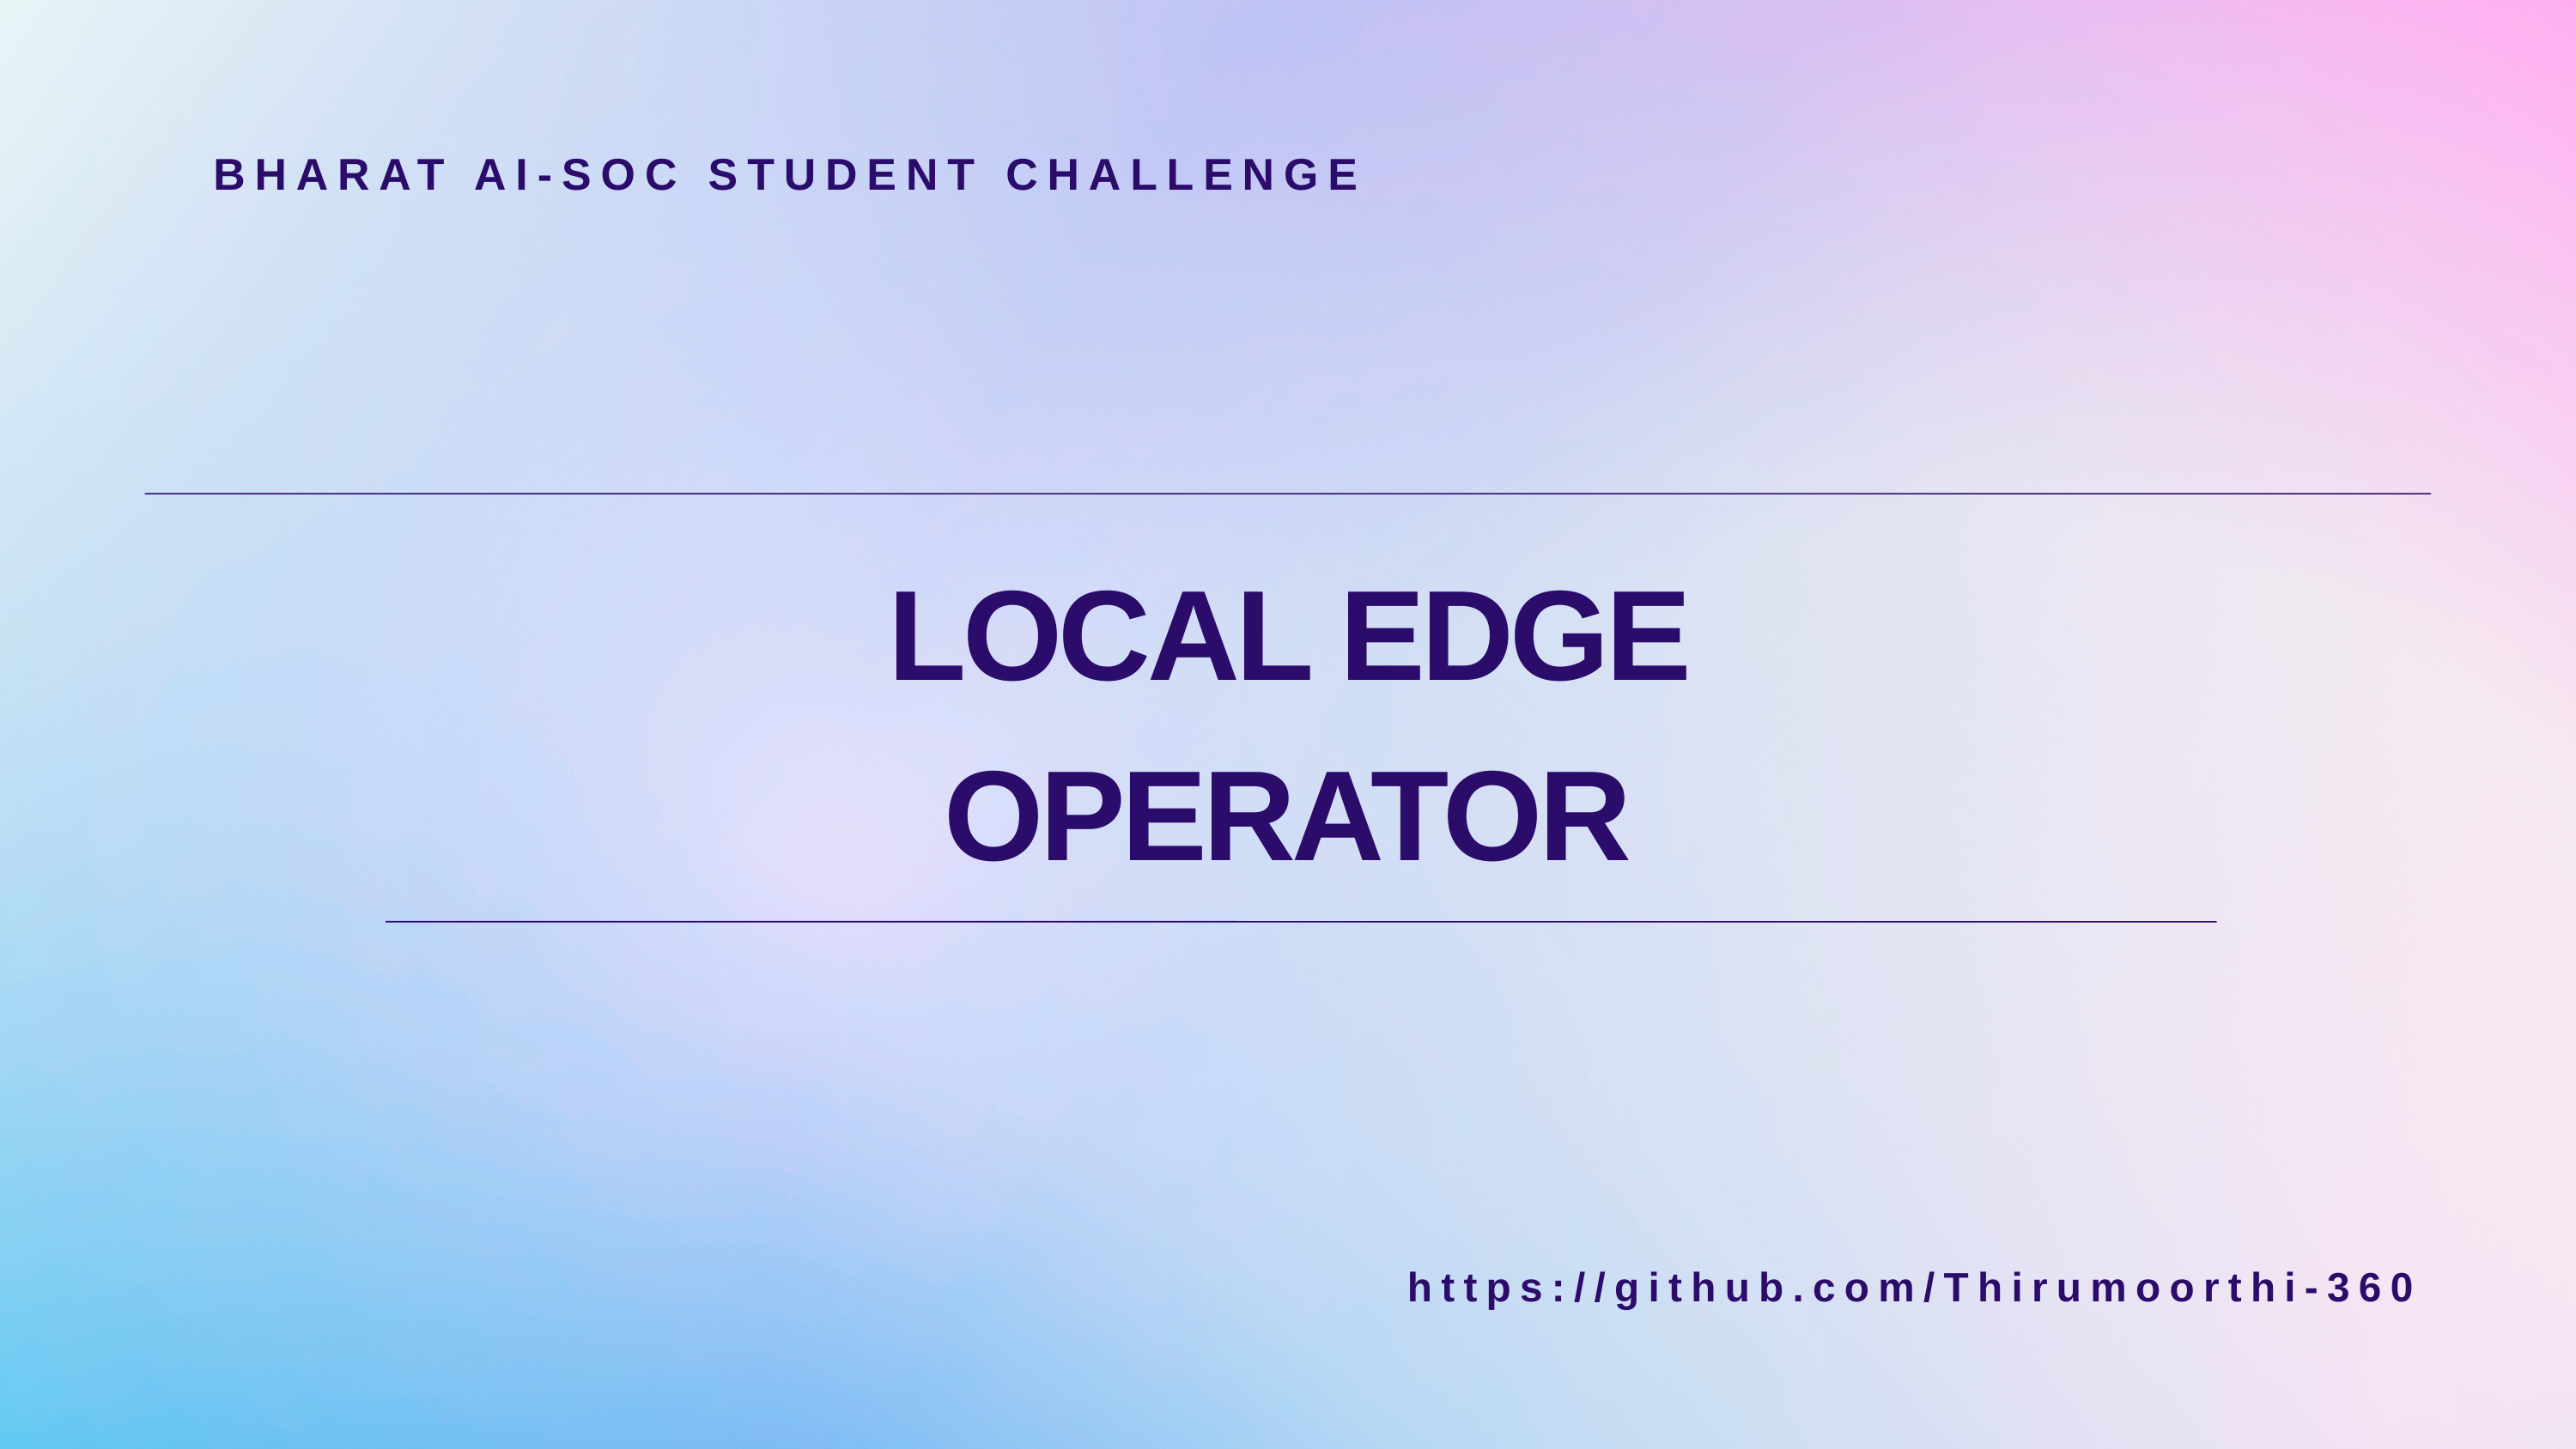

BHARAT AI-SOC STUDENT CHALLENGE

LOCAL EDGE OPERATOR

 https://github.com/Thirumoorthi-360